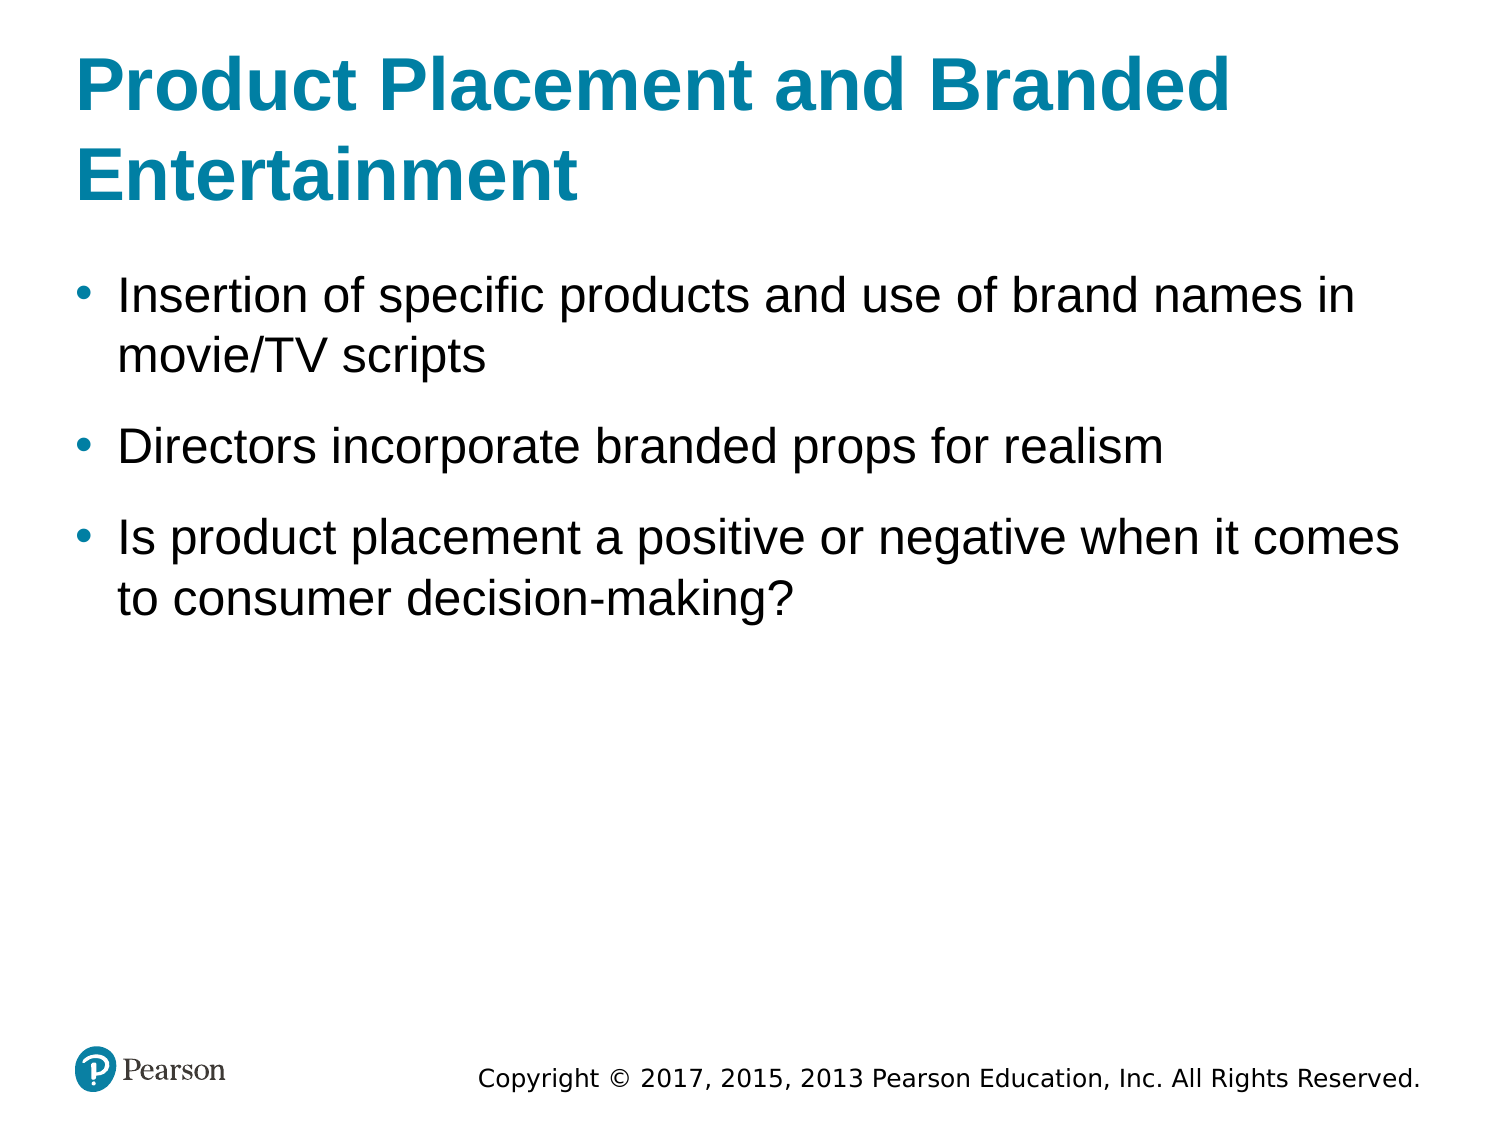

# Product Placement and Branded Entertainment
Insertion of specific products and use of brand names in movie/TV scripts
Directors incorporate branded props for realism
Is product placement a positive or negative when it comes to consumer decision-making?